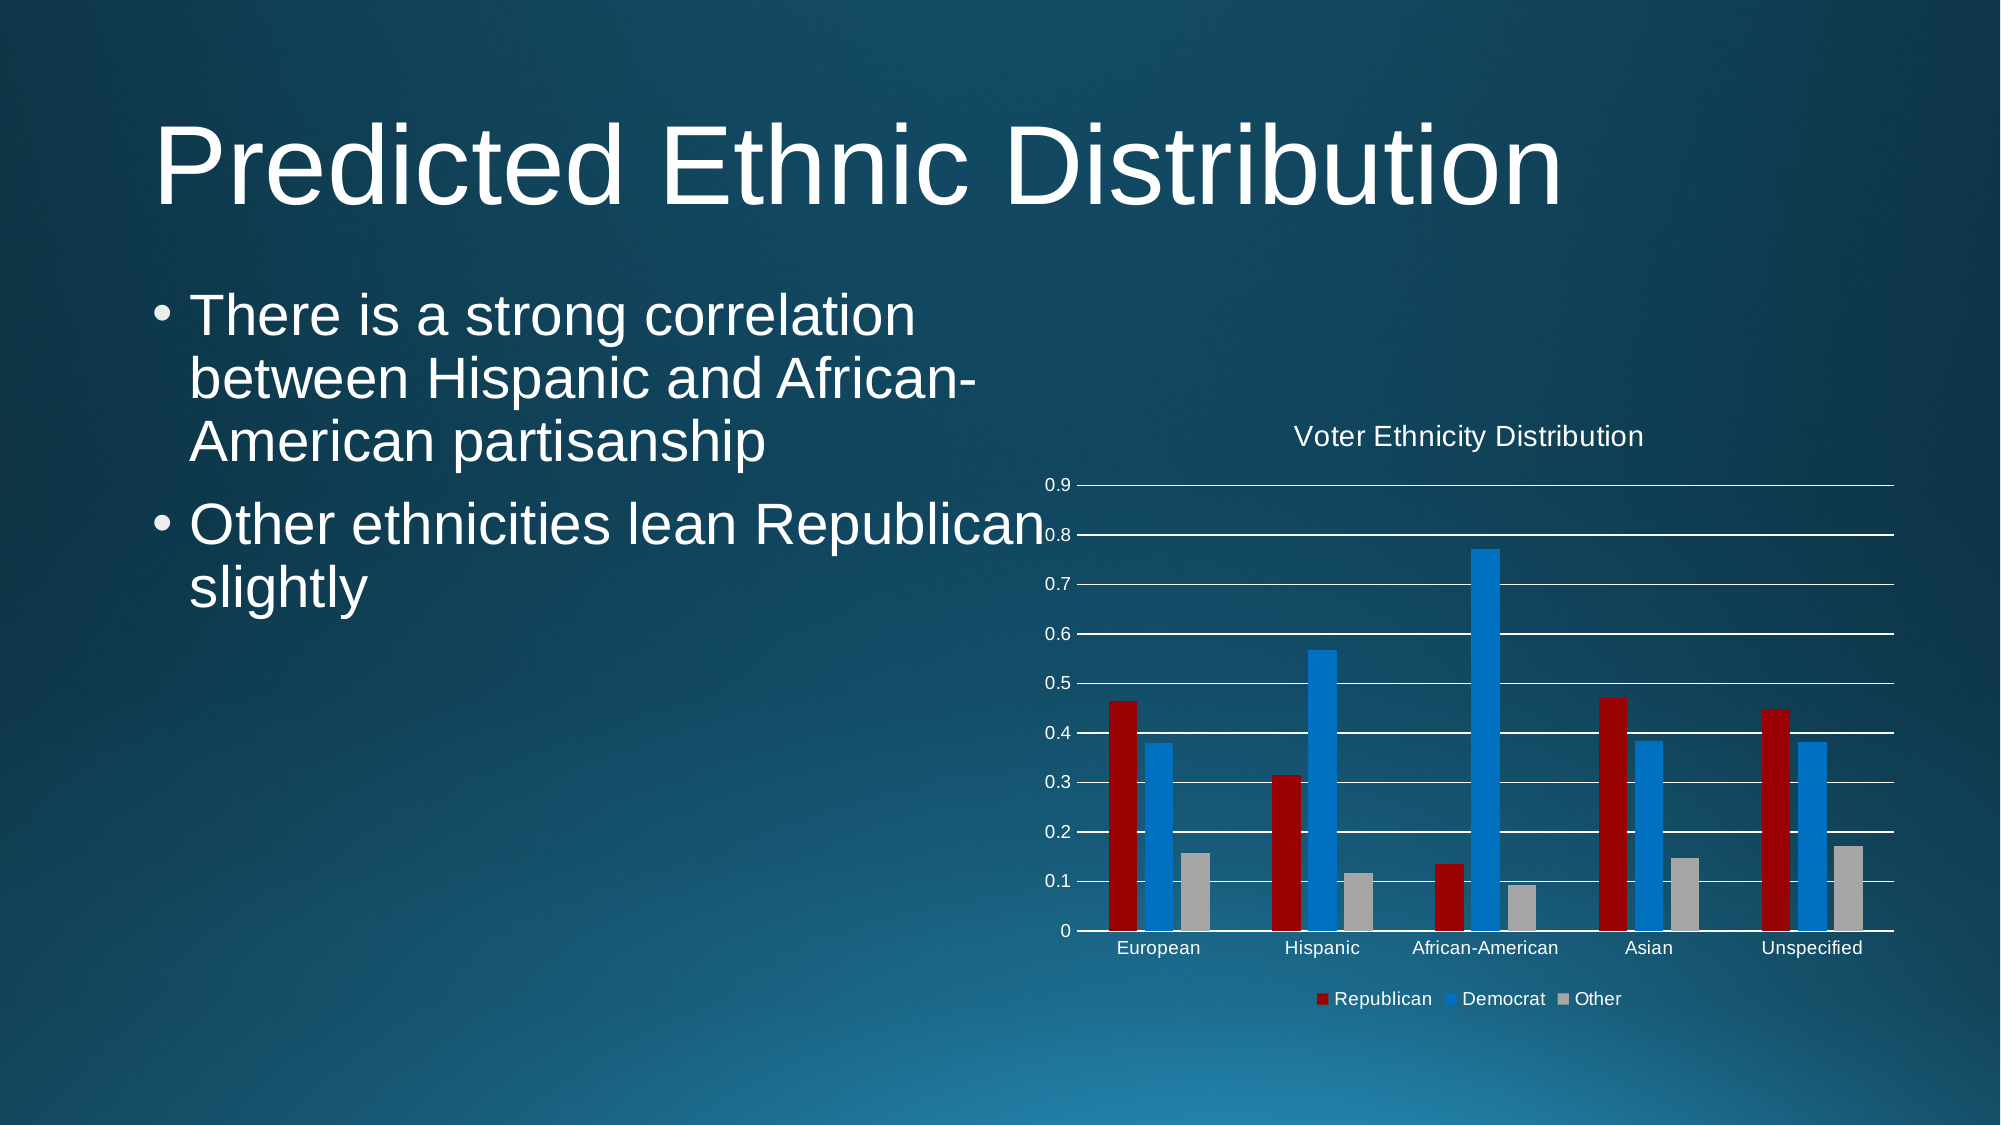

# Predicted Ethnic Distribution
There is a strong correlation between Hispanic and African-American partisanship
Other ethnicities lean Republican slightly

### Chart: Voter Ethnicity Distribution

| Category | Republican | Democrat | Other |
|---|---|---|---|
| European | 0.464 | 0.38 | 0.157 |
| Hispanic | 0.315 | 0.568 | 0.117 |
| African-American | 0.135 | 0.771 | 0.094 |
| Asian | 0.47 | 0.383 | 0.147 |
| Unspecified | 0.448 | 0.381 | 0.171 |